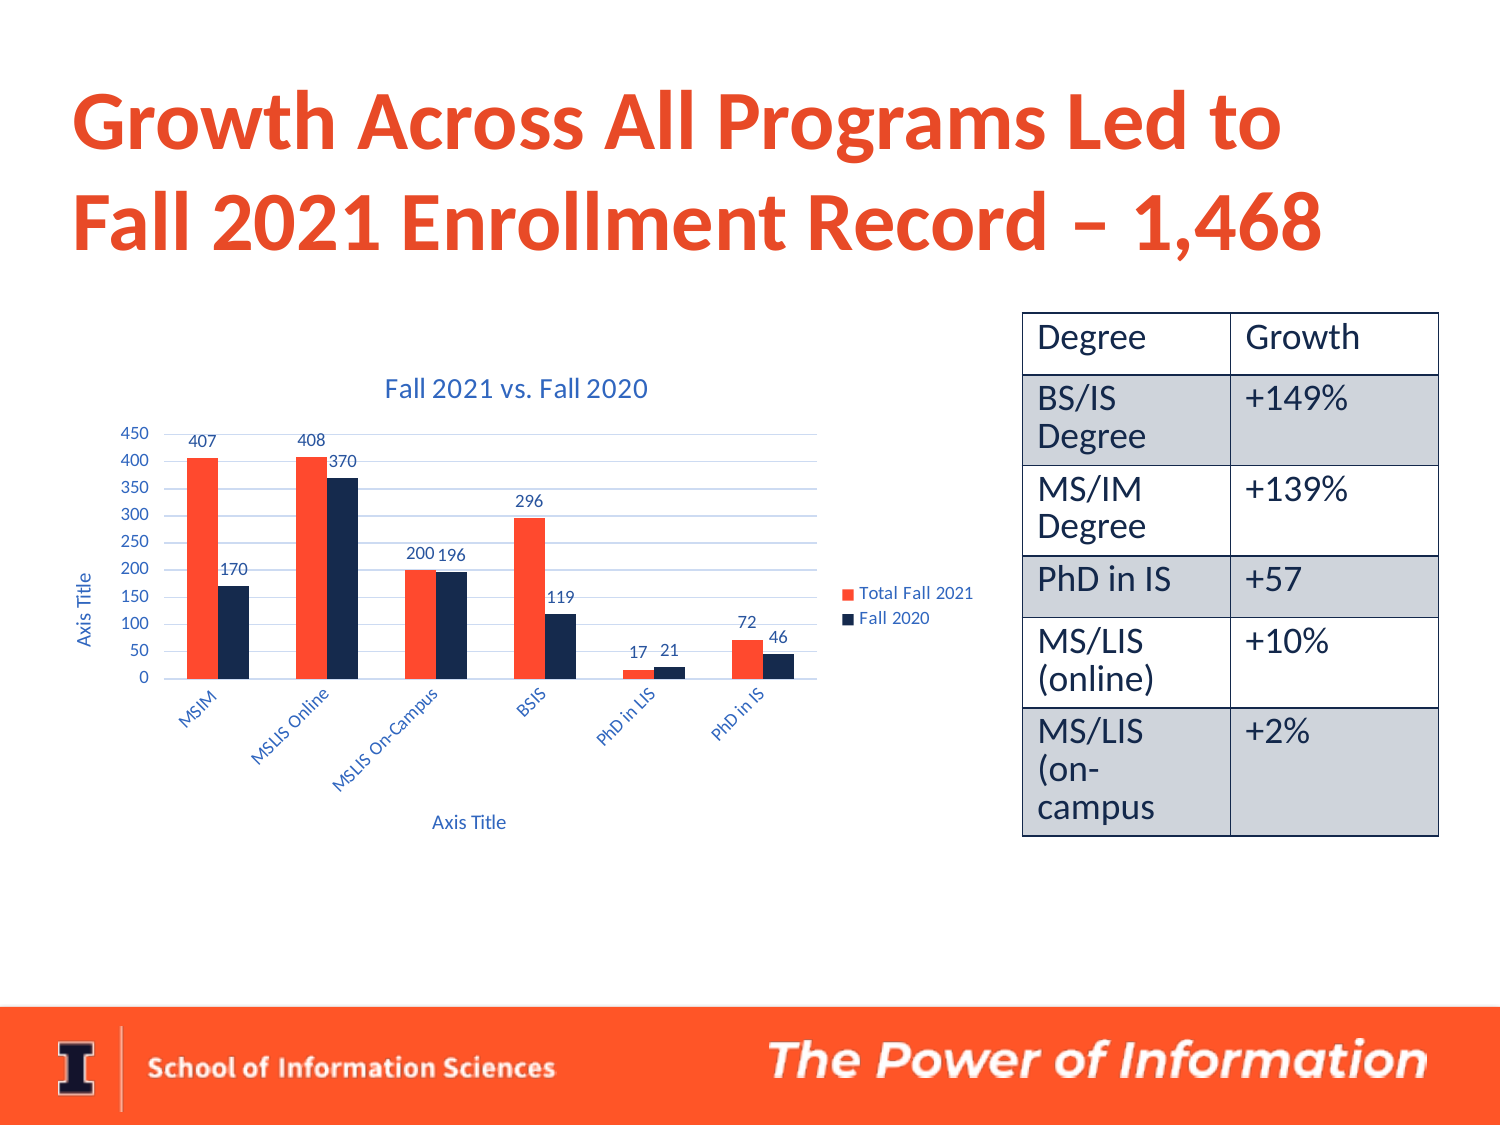

# Growth Across All Programs Led to Fall 2021 Enrollment Record – 1,468
| Degree | Growth |
| --- | --- |
| BS/IS Degree | +149% |
| MS/IM Degree | +139% |
| PhD in IS | +57 |
| MS/LIS (online) | +10% |
| MS/LIS (on-campus | +2% |

### Chart: Fall 2021 vs. Fall 2020

| Category | Total Fall 2021 | Fall 2020 |
|---|---|---|
| MSIM  | 407.0 | 170.0 |
| MSLIS Online | 408.0 | 370.0 |
| MSLIS On-Campus | 200.0 | 196.0 |
| BSIS | 296.0 | 119.0 |
| PhD in LIS | 17.0 | 21.0 |
| PhD in IS | 72.0 | 46.0 |